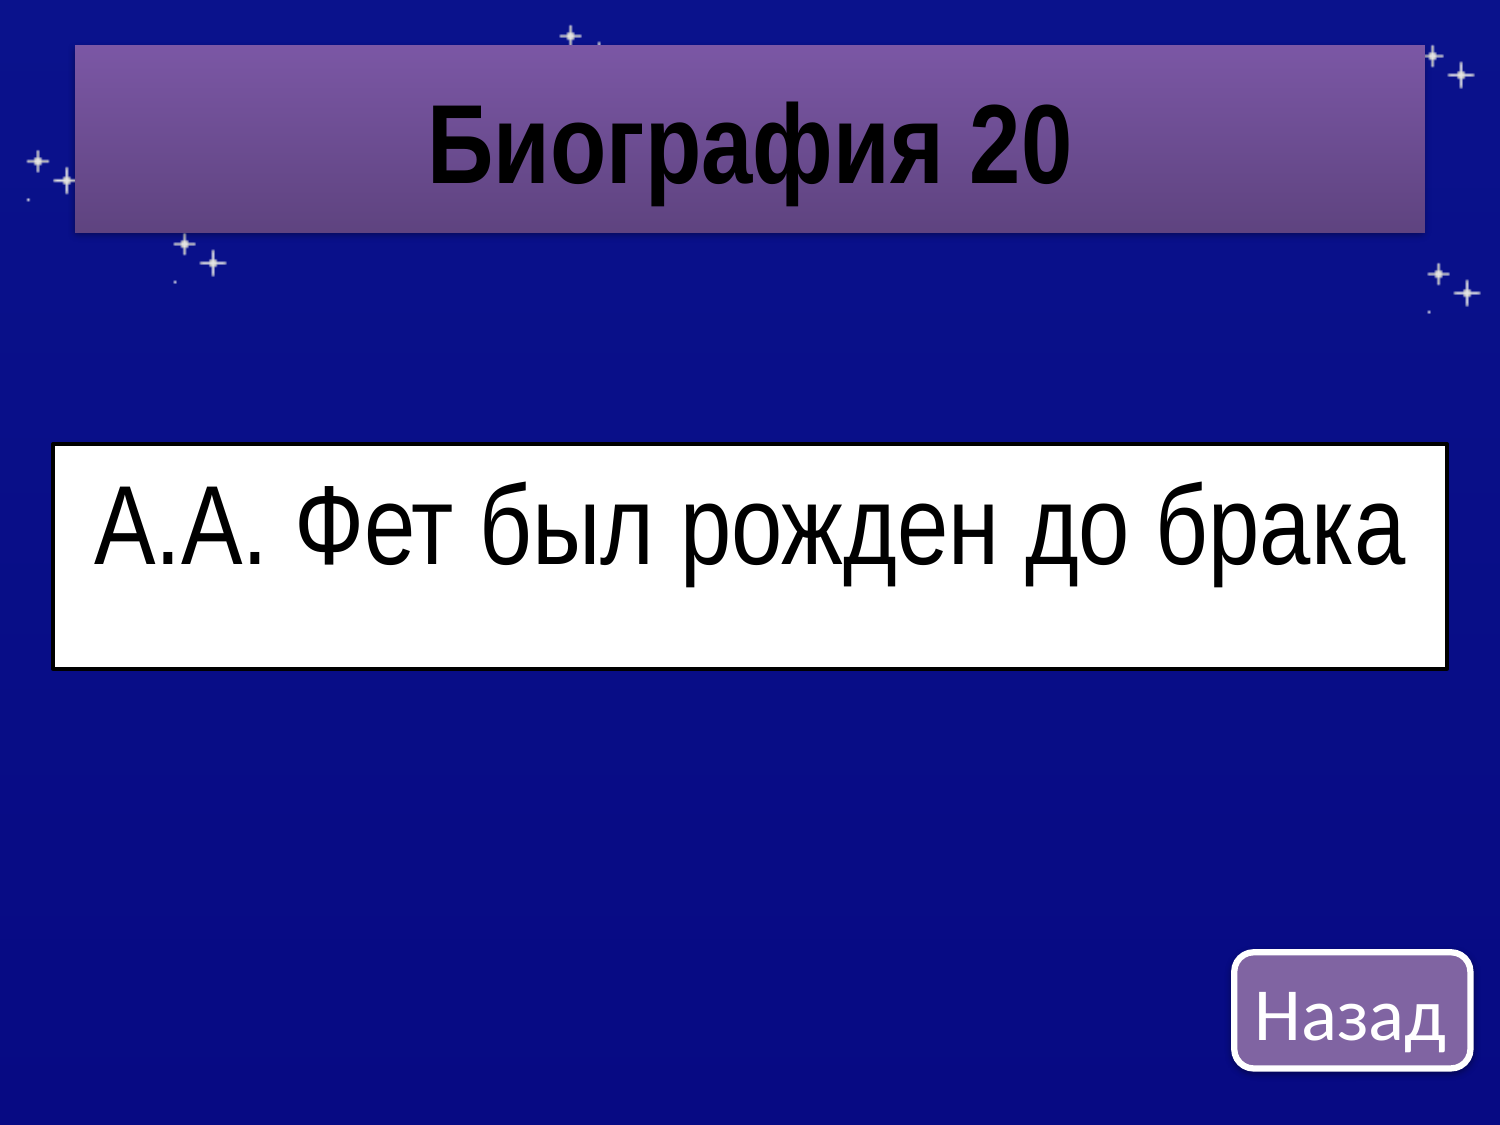

# Биография 20
А.А. Фет был рожден до брака
Назад